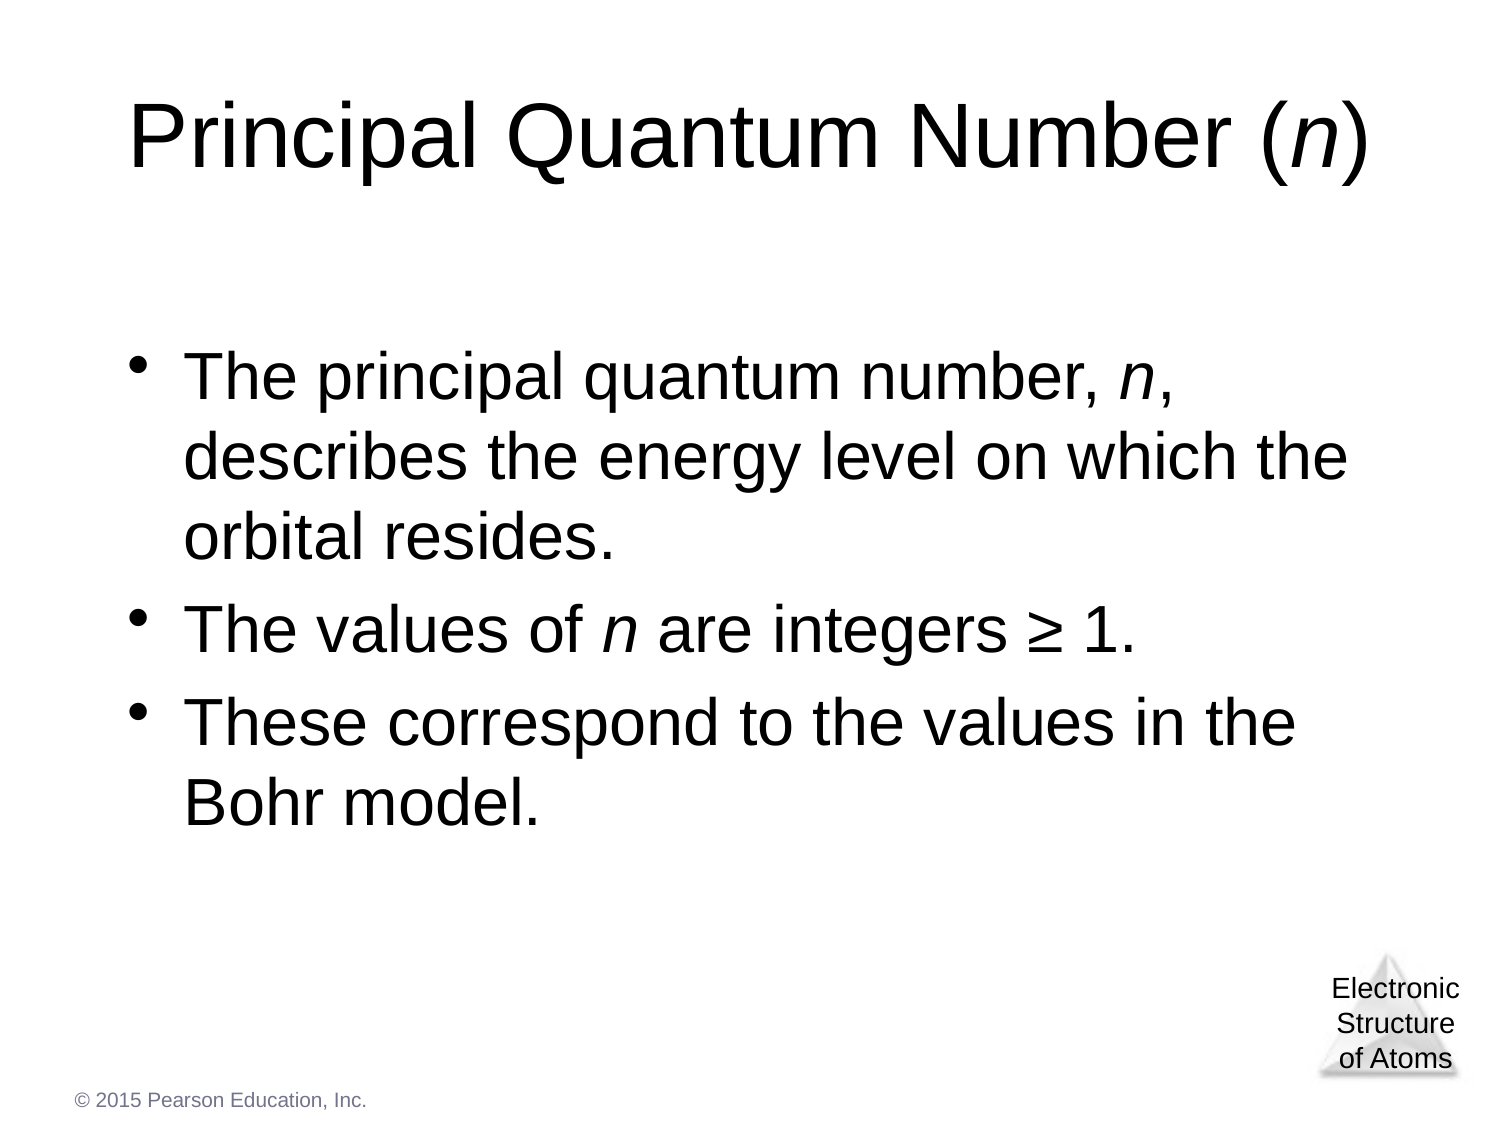

# Principal Quantum Number (n)
The principal quantum number, n, describes the energy level on which the orbital resides.
The values of n are integers ≥ 1.
These correspond to the values in the Bohr model.